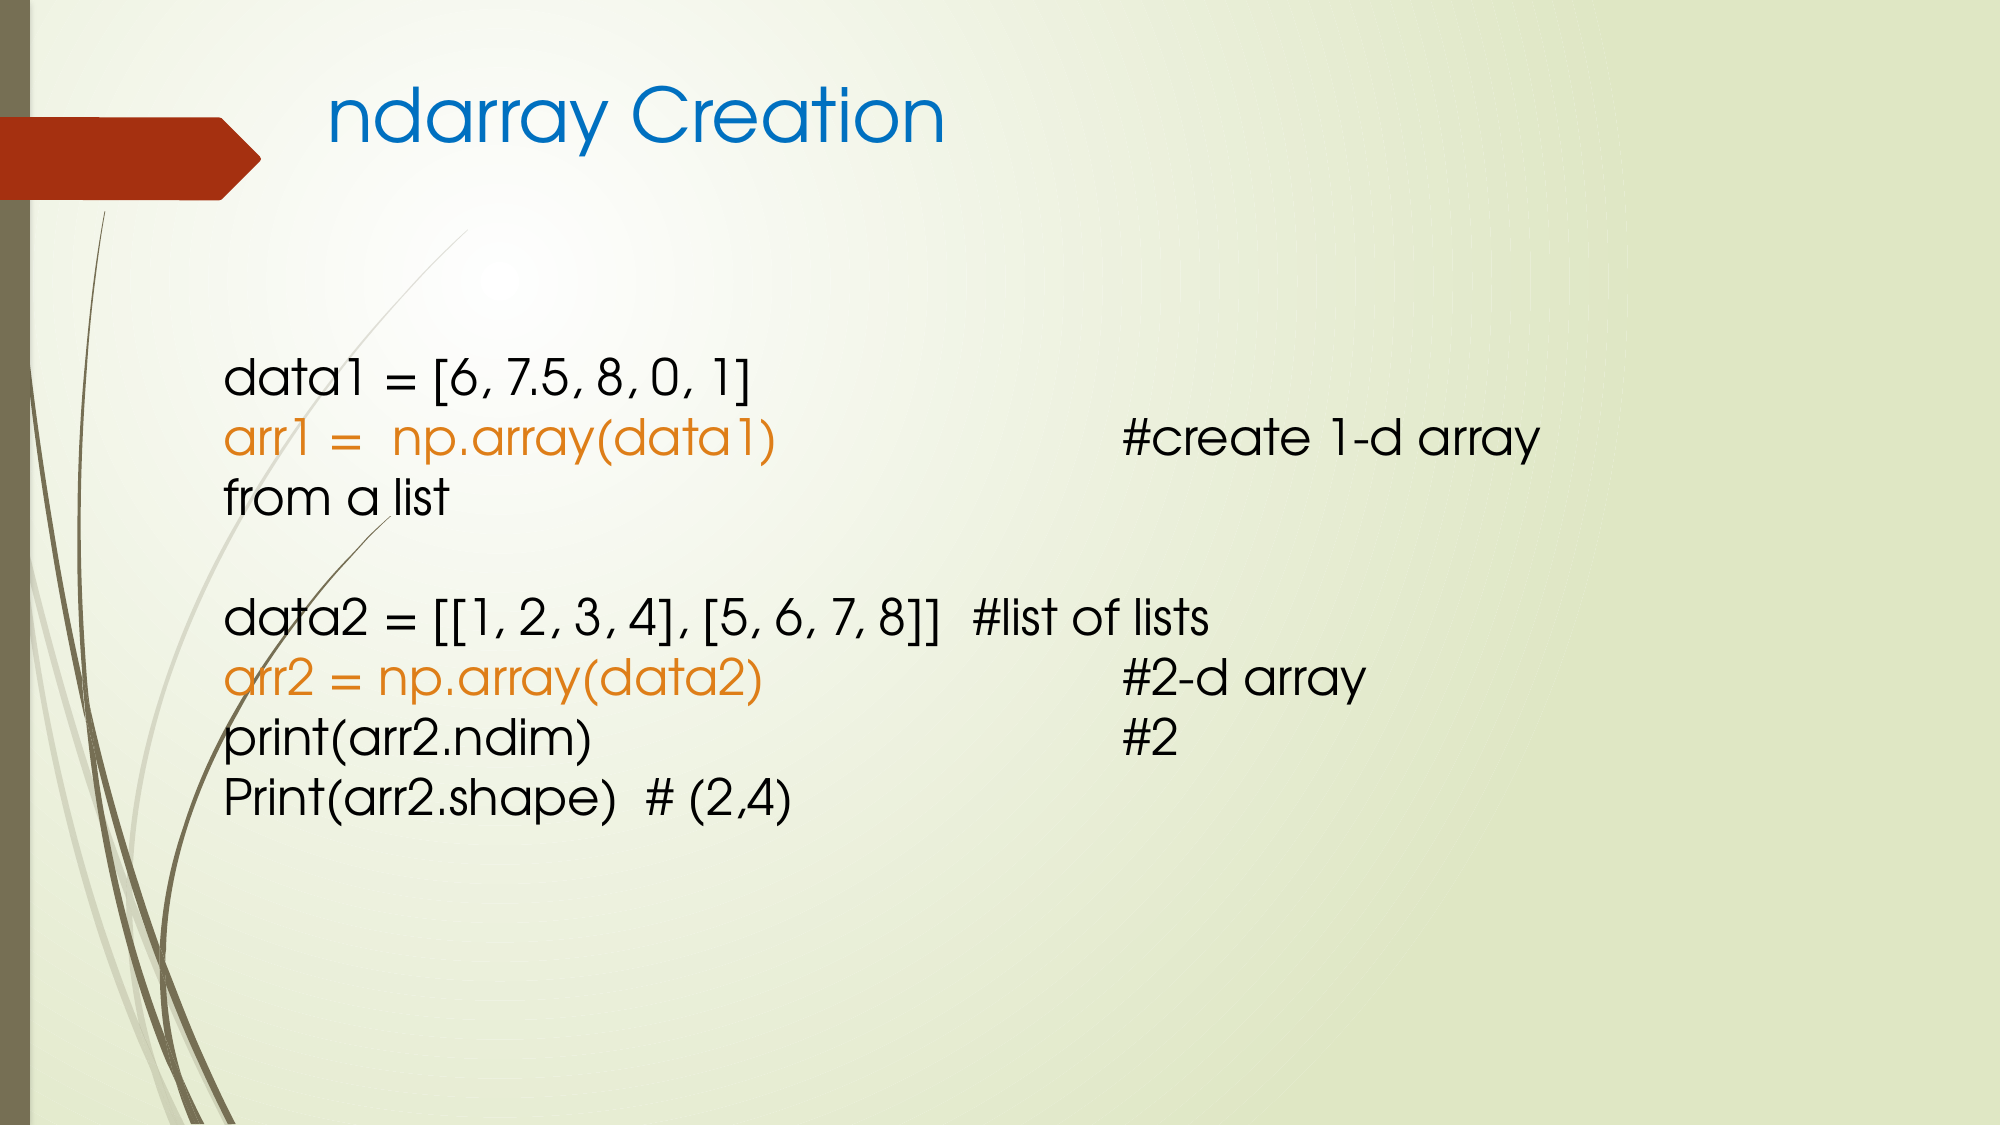

# ndarray Creation
data1 = [6, 7.5, 8, 0, 1]
arr1 =  np.array(data1)			#create 1-d array from a list

data2 = [[1, 2, 3, 4], [5, 6, 7, 8]]  	#list of lists
arr2 = np.array(data2)			#2-d array
print(arr2.ndim)   				#2
Print(arr2.shape)  # (2,4)